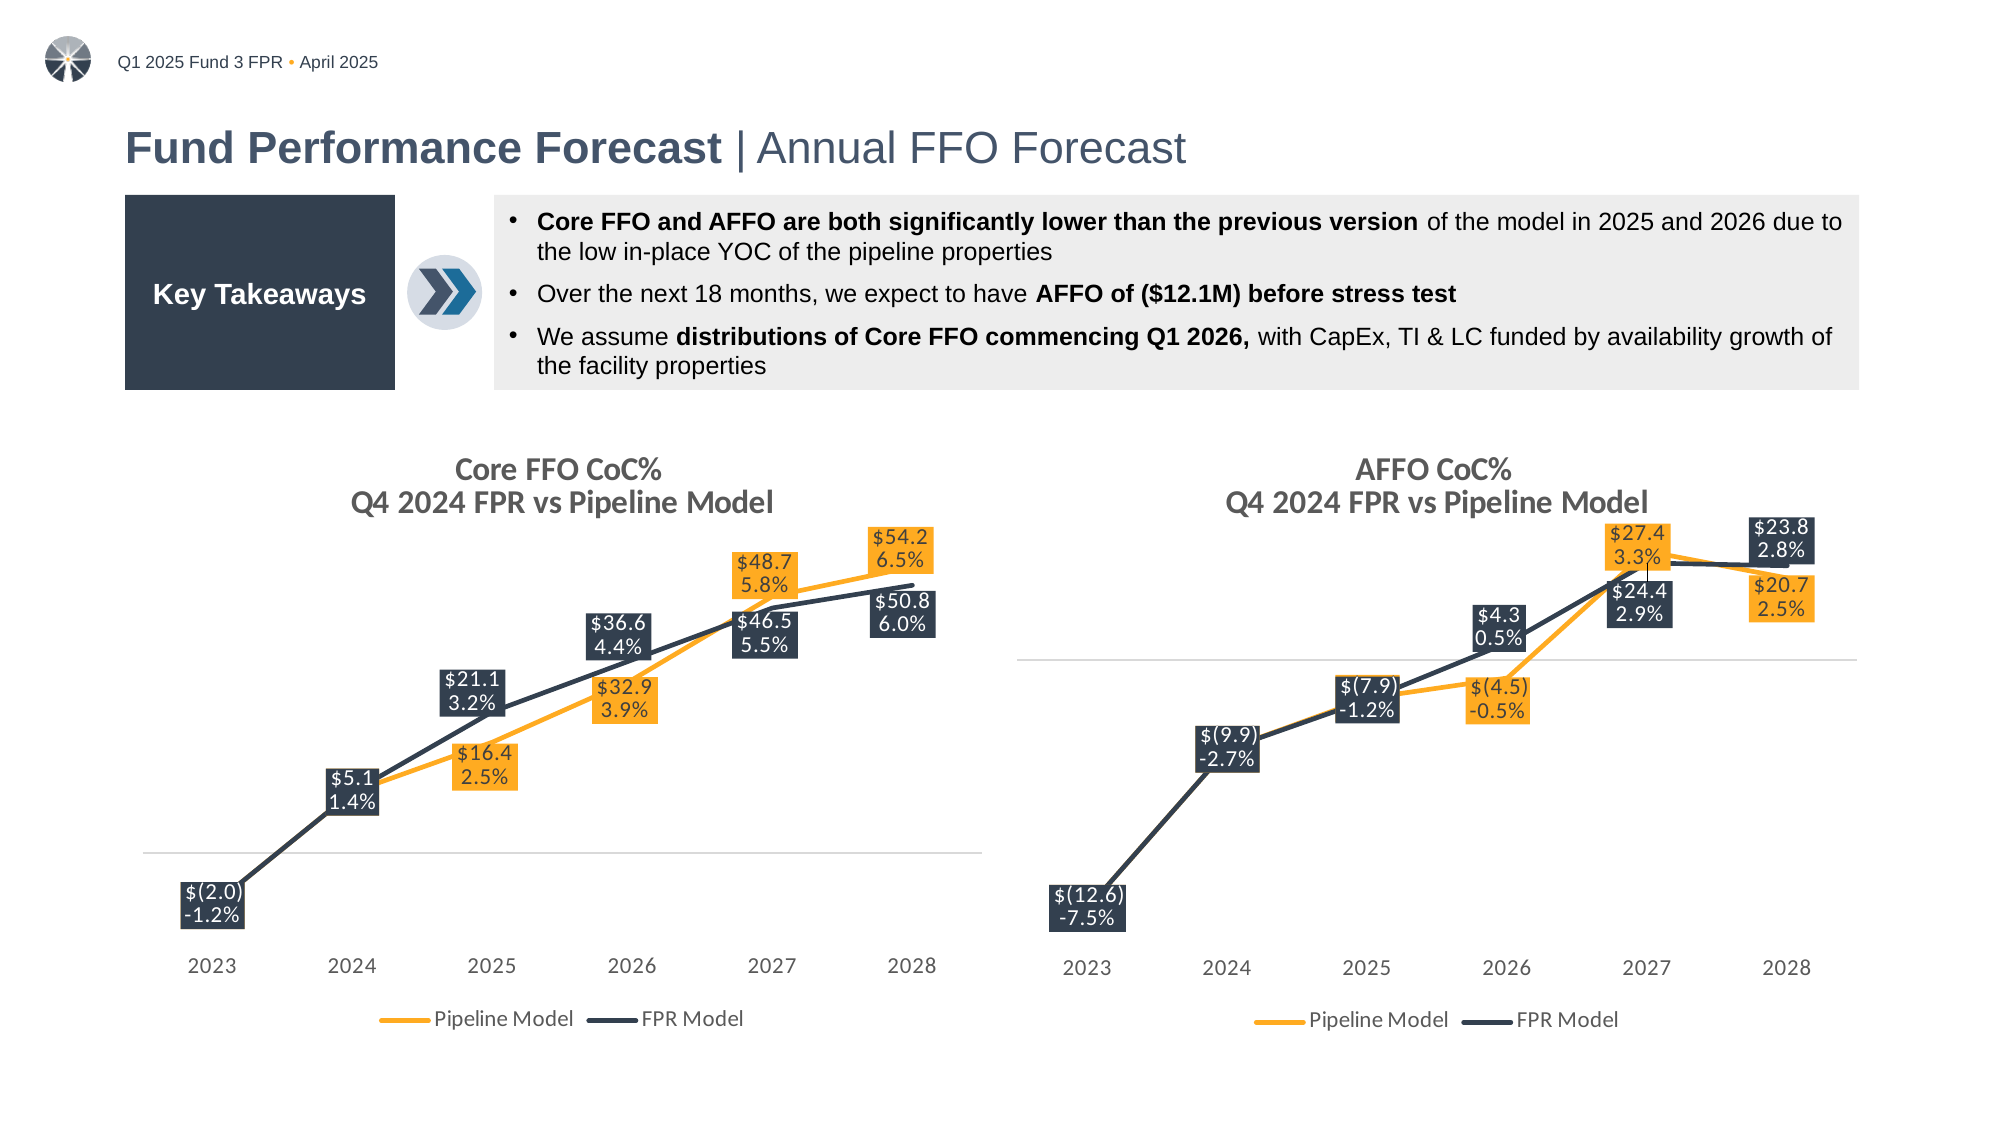

# Fund Performance Forecast | Annual FFO Forecast
Key Takeaways
Core FFO and AFFO are both significantly lower than the previous version of the model in 2025 and 2026 due to the low in-place YOC of the pipeline properties
Over the next 18 months, we expect to have AFFO of ($12.1M) before stress test
We assume distributions of Core FFO commencing Q1 2026, with CapEx, TI & LC funded by availability growth of the facility properties

### Chart: Core FFO CoC%
Q4 2024 FPR vs Pipeline Model

| Category | Pipeline Model | FPR Model |
|---|---|---|
| 2023 | -0.011866793223763529 | -0.011866793223763529 |
| 2024 | 0.013775987439089222 | 0.013775987439089222 |
| 2025 | 0.0250482380488234 | 0.031930908699756906 |
| 2026 | 0.0391648425494722 | 0.04364836297973668 |
| 2027 | 0.05796467571967468 | 0.0553525413777046 |
| 2028 | 0.06461184494738227 | 0.06047063967997767 |

### Chart: AFFO CoC%
Q4 2024 FPR vs Pipeline Model

| Category | Pipeline Model | FPR Model |
|---|---|---|
| 2023 | -0.07451186535604597 | -0.07451186535604597 |
| 2024 | -0.02677493872955482 | -0.02677493872955482 |
| 2025 | -0.011488846750781172 | -0.011983834849051748 |
| 2026 | -0.005397189284667988 | 0.0051366472407776784 |
| 2027 | 0.03263561361483827 | 0.02910696509144045 |
| 2028 | 0.024603791064222016 | 0.028292555827279003 |